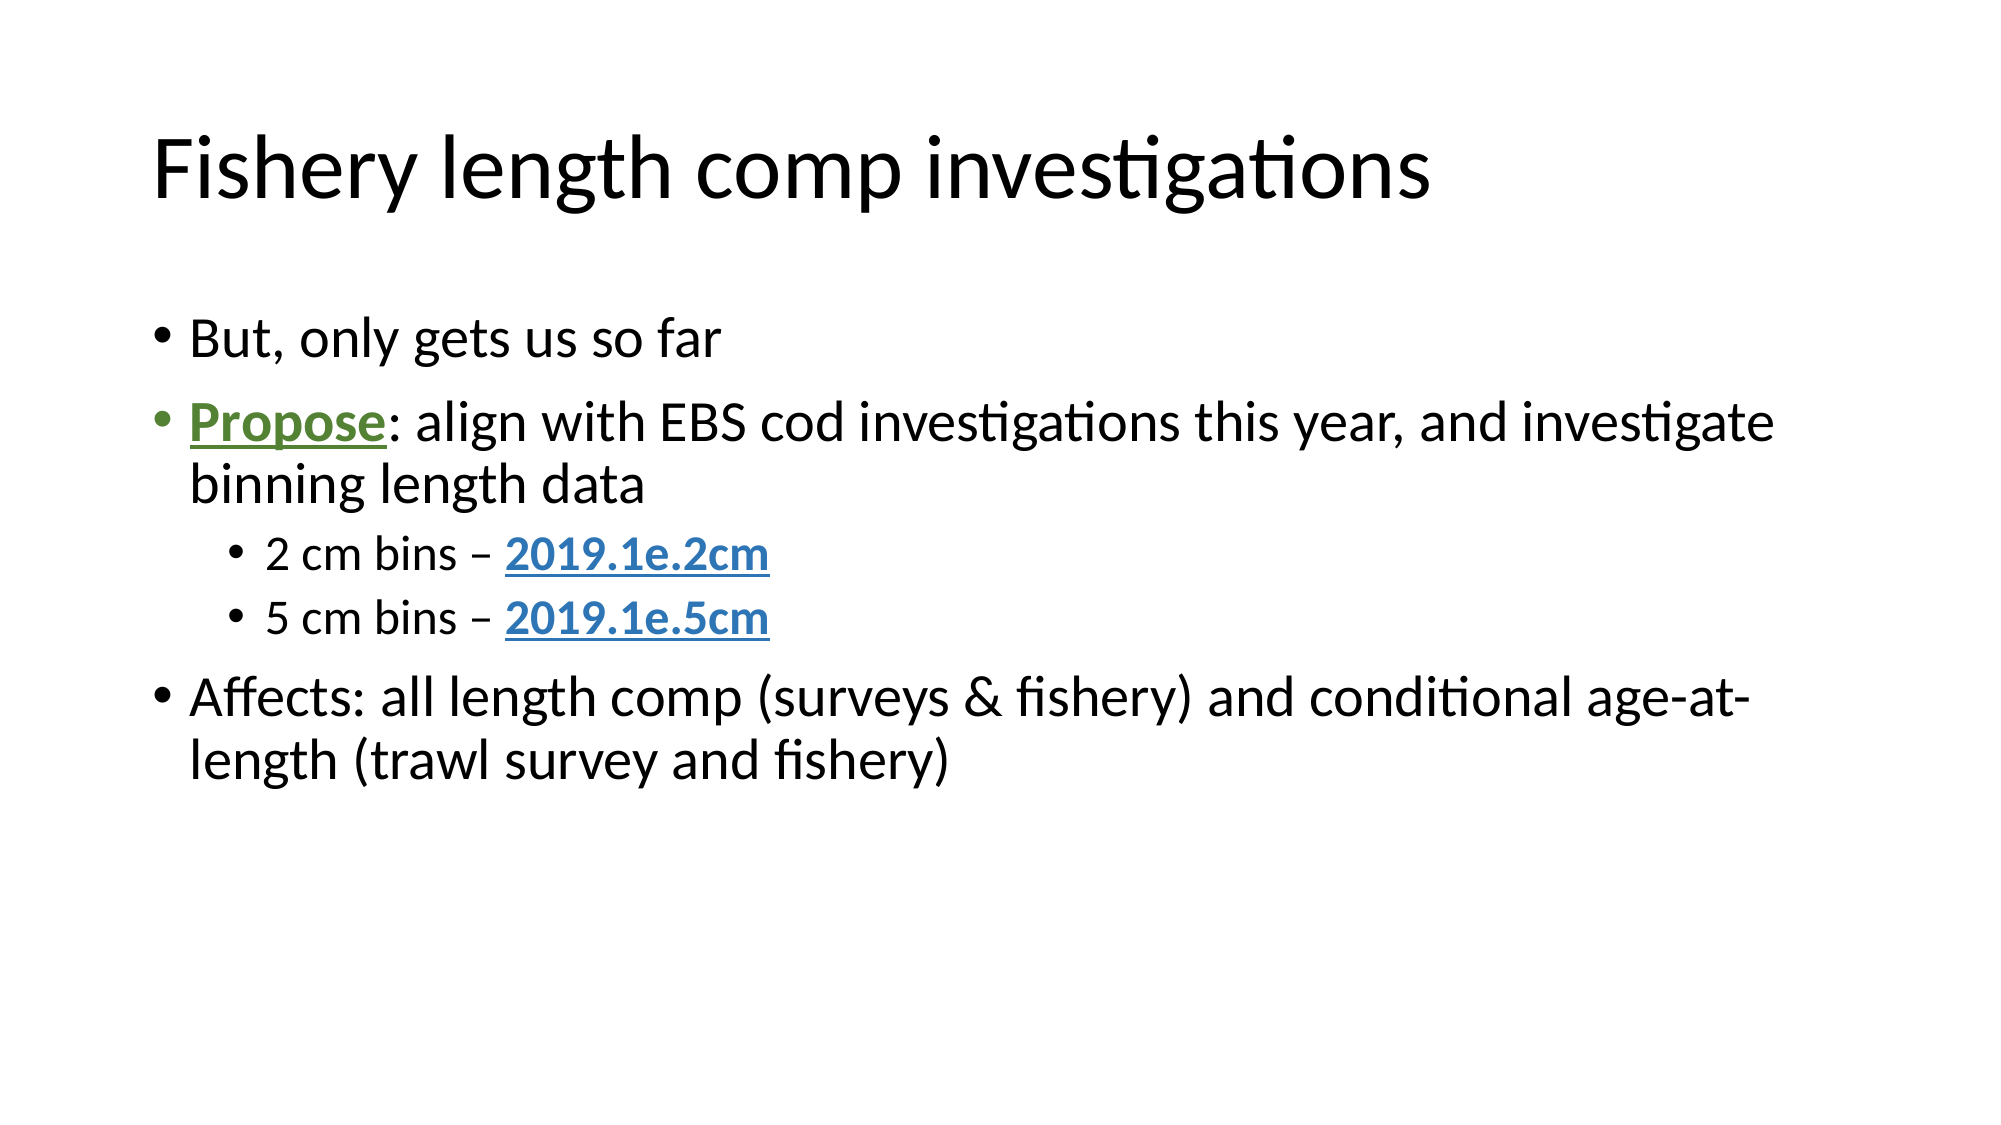

# Fishery length comp investigations
But, only gets us so far
Propose: align with EBS cod investigations this year, and investigate binning length data
2 cm bins – 2019.1e.2cm
5 cm bins – 2019.1e.5cm
Affects: all length comp (surveys & fishery) and conditional age-at-length (trawl survey and fishery)